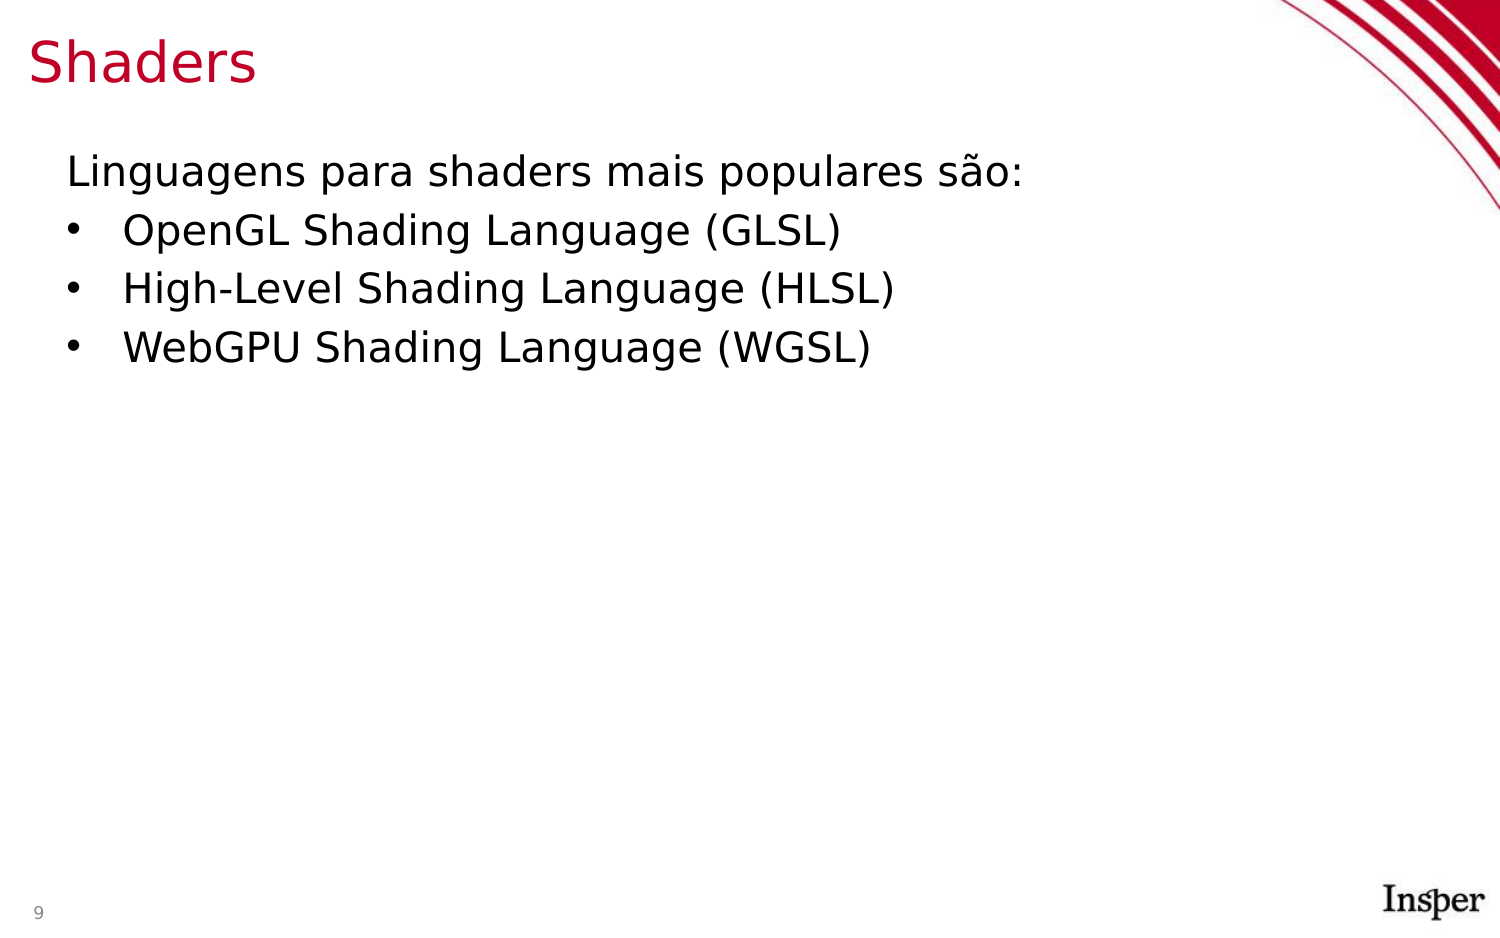

# Shaders
Linguagens para shaders mais populares são:
OpenGL Shading Language (GLSL)
High-Level Shading Language (HLSL)
WebGPU Shading Language (WGSL)

9